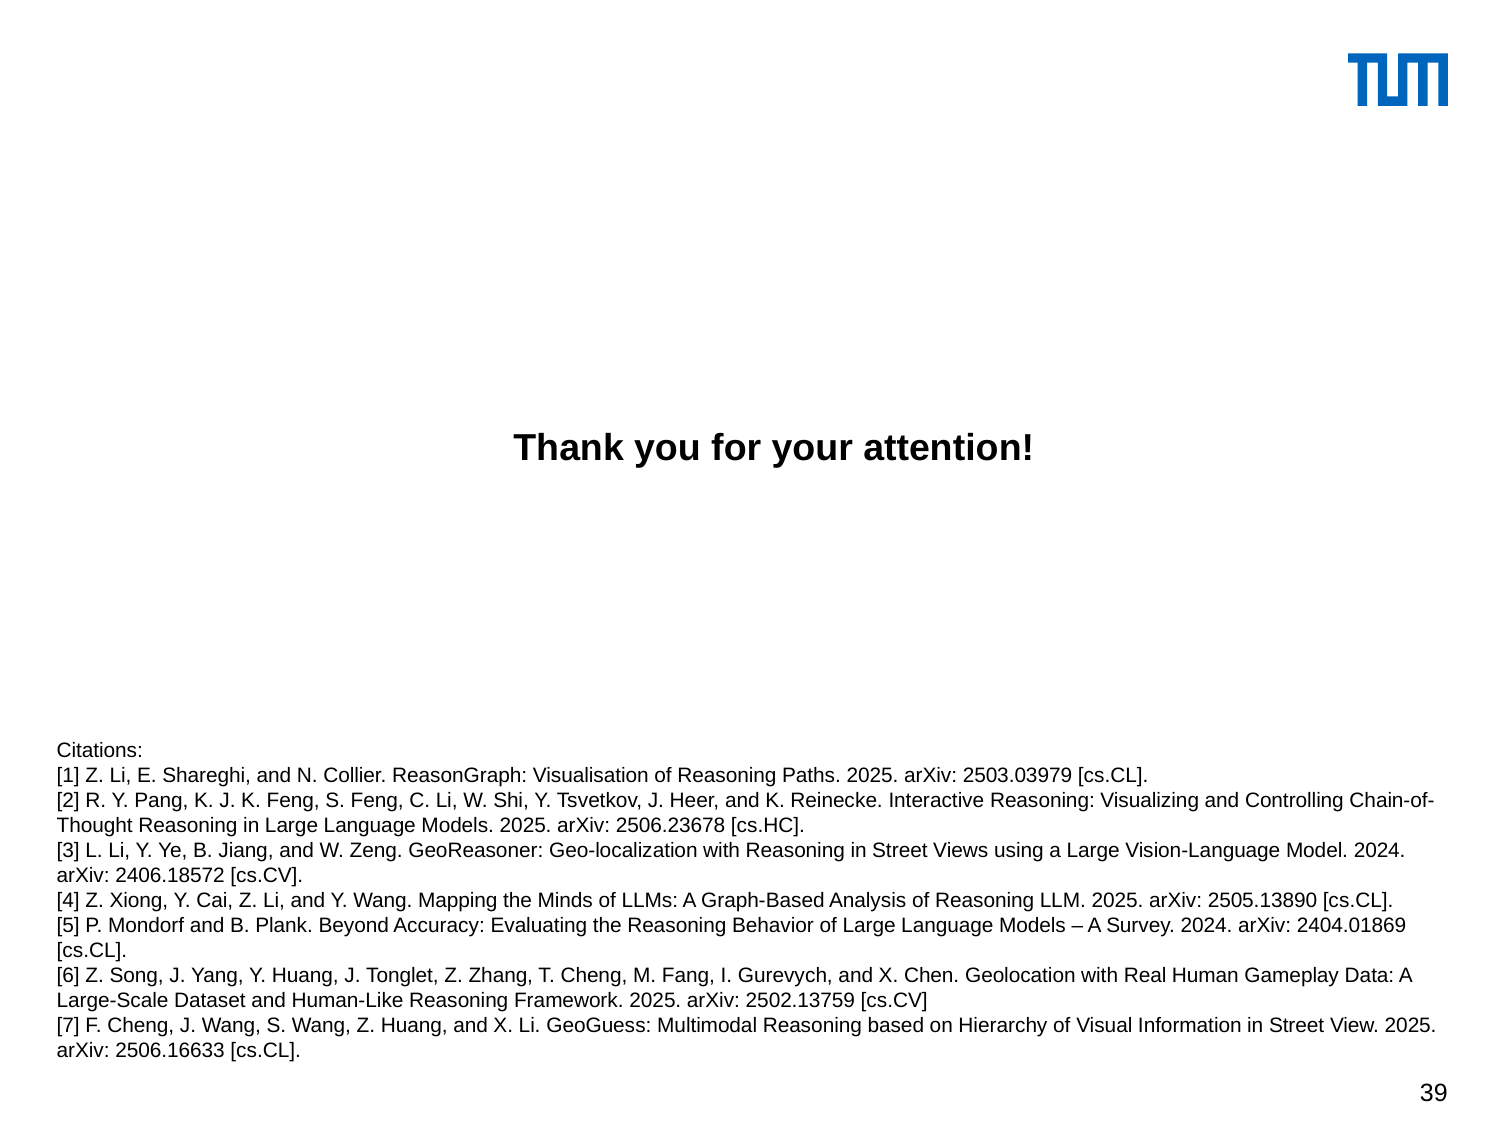

Thank you for your attention!

Citations:
[1] Z. Li, E. Shareghi, and N. Collier. ReasonGraph: Visualisation of Reasoning Paths. 2025. arXiv: 2503.03979 [cs.CL].
[2] R. Y. Pang, K. J. K. Feng, S. Feng, C. Li, W. Shi, Y. Tsvetkov, J. Heer, and K. Reinecke. Interactive Reasoning: Visualizing and Controlling Chain-of-Thought Reasoning in Large Language Models. 2025. arXiv: 2506.23678 [cs.HC].
[3] L. Li, Y. Ye, B. Jiang, and W. Zeng. GeoReasoner: Geo-localization with Reasoning in Street Views using a Large Vision-Language Model. 2024. arXiv: 2406.18572 [cs.CV].
[4] Z. Xiong, Y. Cai, Z. Li, and Y. Wang. Mapping the Minds of LLMs: A Graph-Based Analysis of Reasoning LLM. 2025. arXiv: 2505.13890 [cs.CL].
[5] P. Mondorf and B. Plank. Beyond Accuracy: Evaluating the Reasoning Behavior of Large Language Models – A Survey. 2024. arXiv: 2404.01869 [cs.CL].
[6] Z. Song, J. Yang, Y. Huang, J. Tonglet, Z. Zhang, T. Cheng, M. Fang, I. Gurevych, and X. Chen. Geolocation with Real Human Gameplay Data: A Large-Scale Dataset and Human-Like Reasoning Framework. 2025. arXiv: 2502.13759 [cs.CV]
[7] F. Cheng, J. Wang, S. Wang, Z. Huang, and X. Li. GeoGuess: Multimodal Reasoning based on Hierarchy of Visual Information in Street View. 2025. arXiv: 2506.16633 [cs.CL].
39